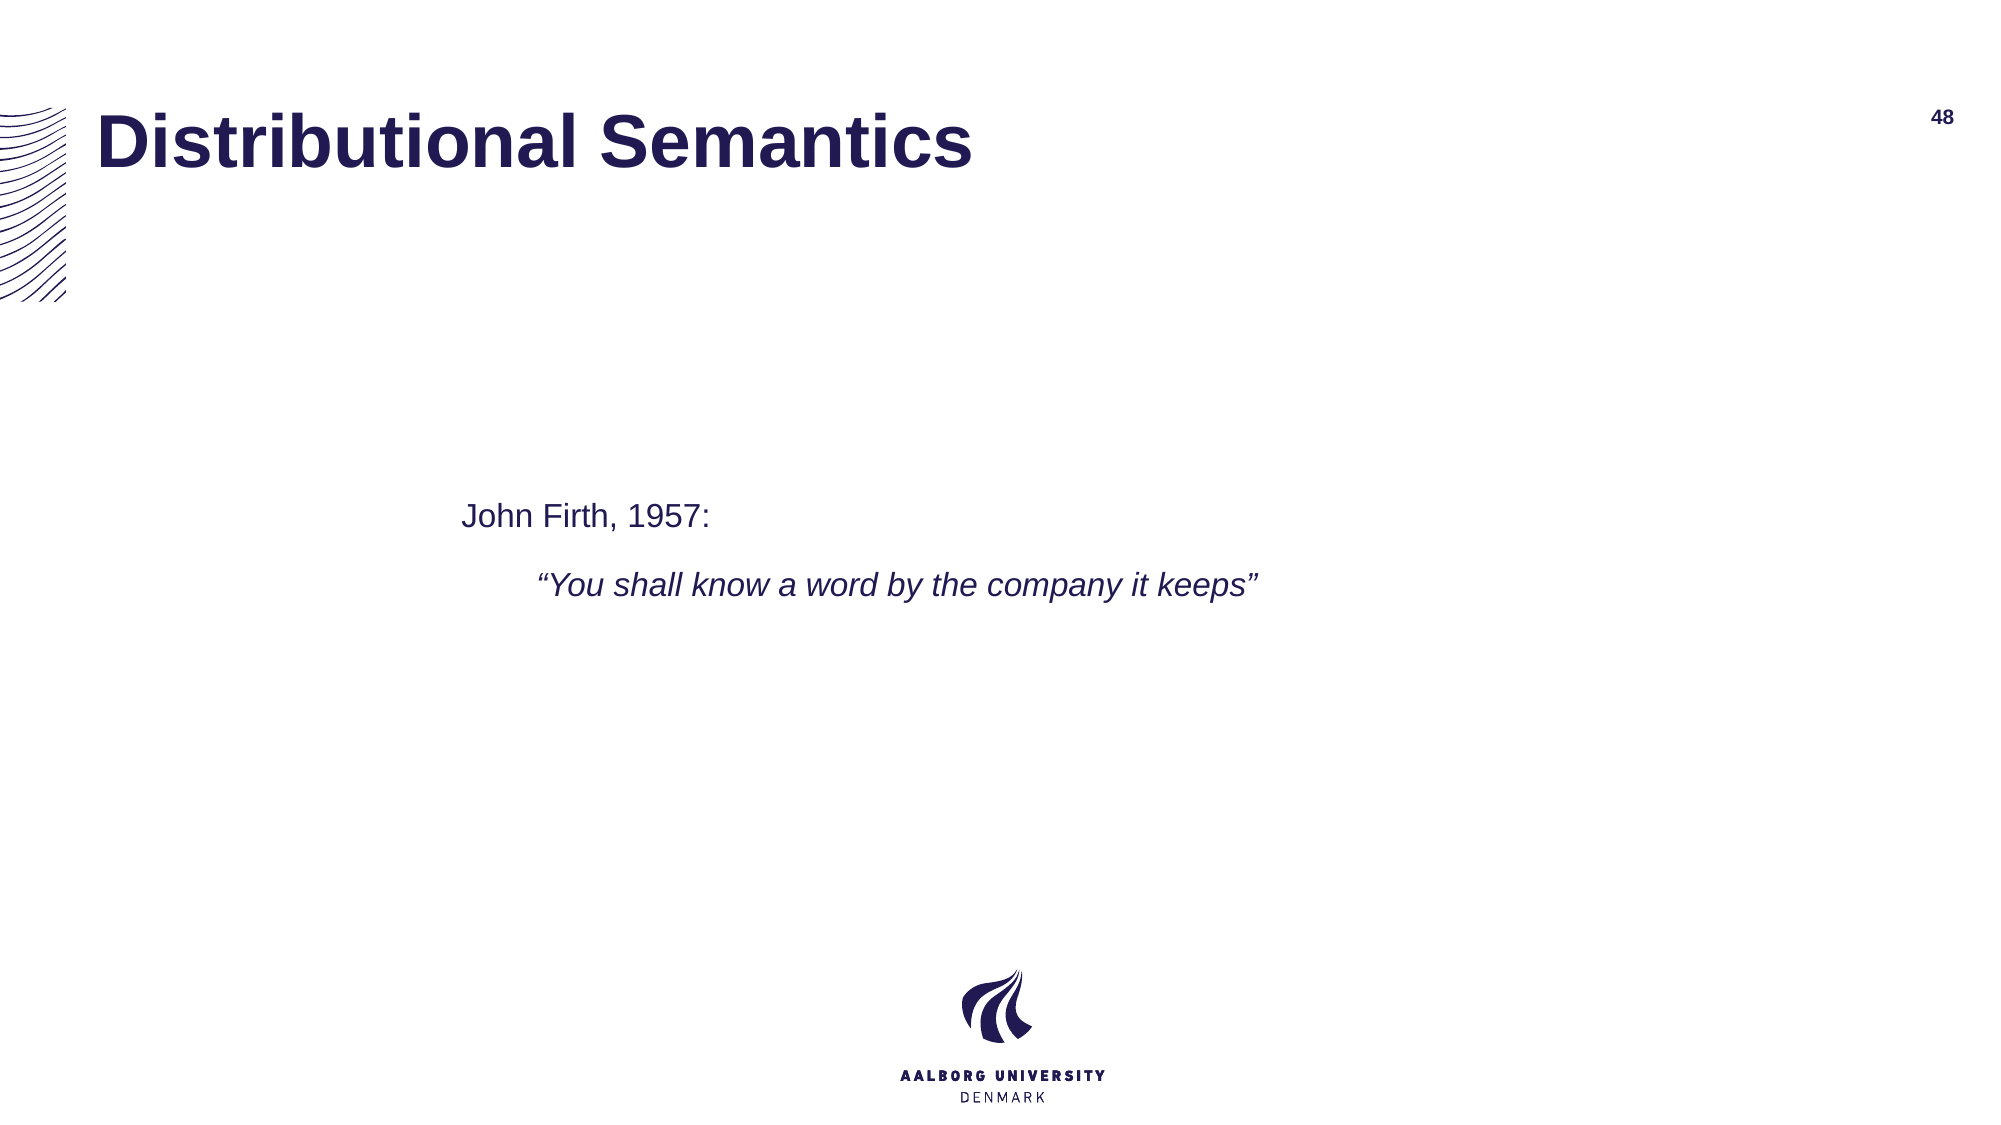

# Distributional Semantics
48
John Firth, 1957:
“You shall know a word by the company it keeps”